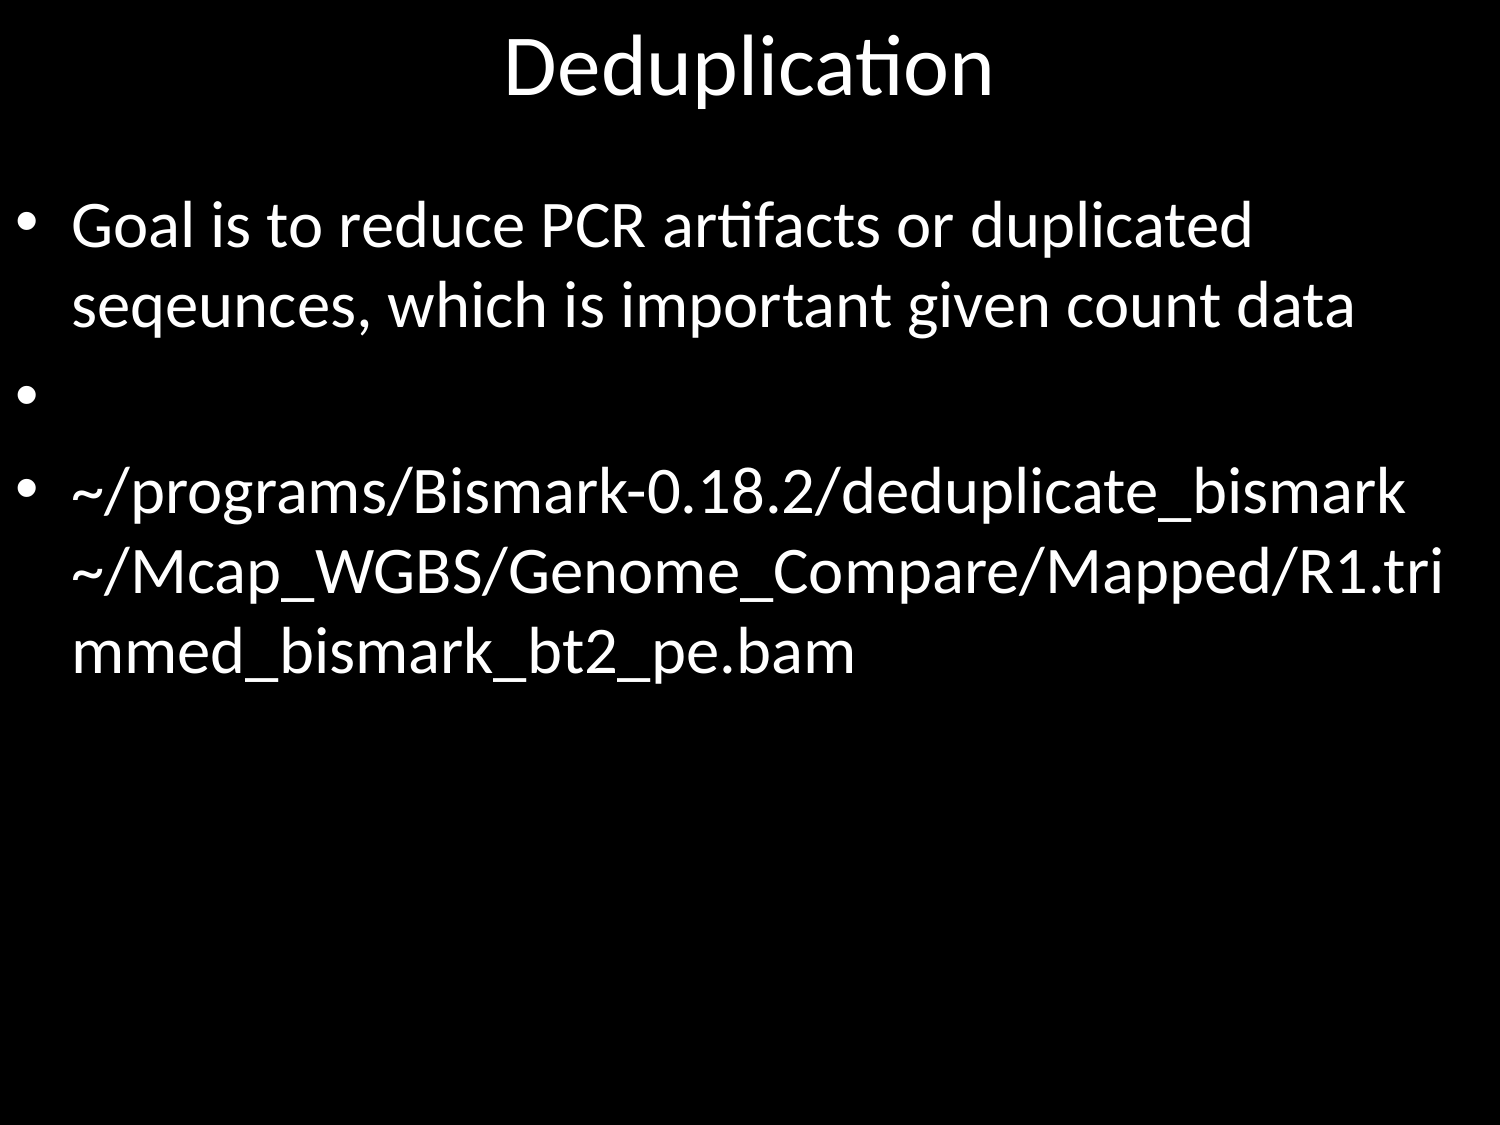

# Deduplication
Goal is to reduce PCR artifacts or duplicated seqeunces, which is important given count data

~/programs/Bismark-0.18.2/deduplicate_bismark ~/Mcap_WGBS/Genome_Compare/Mapped/R1.trimmed_bismark_bt2_pe.bam